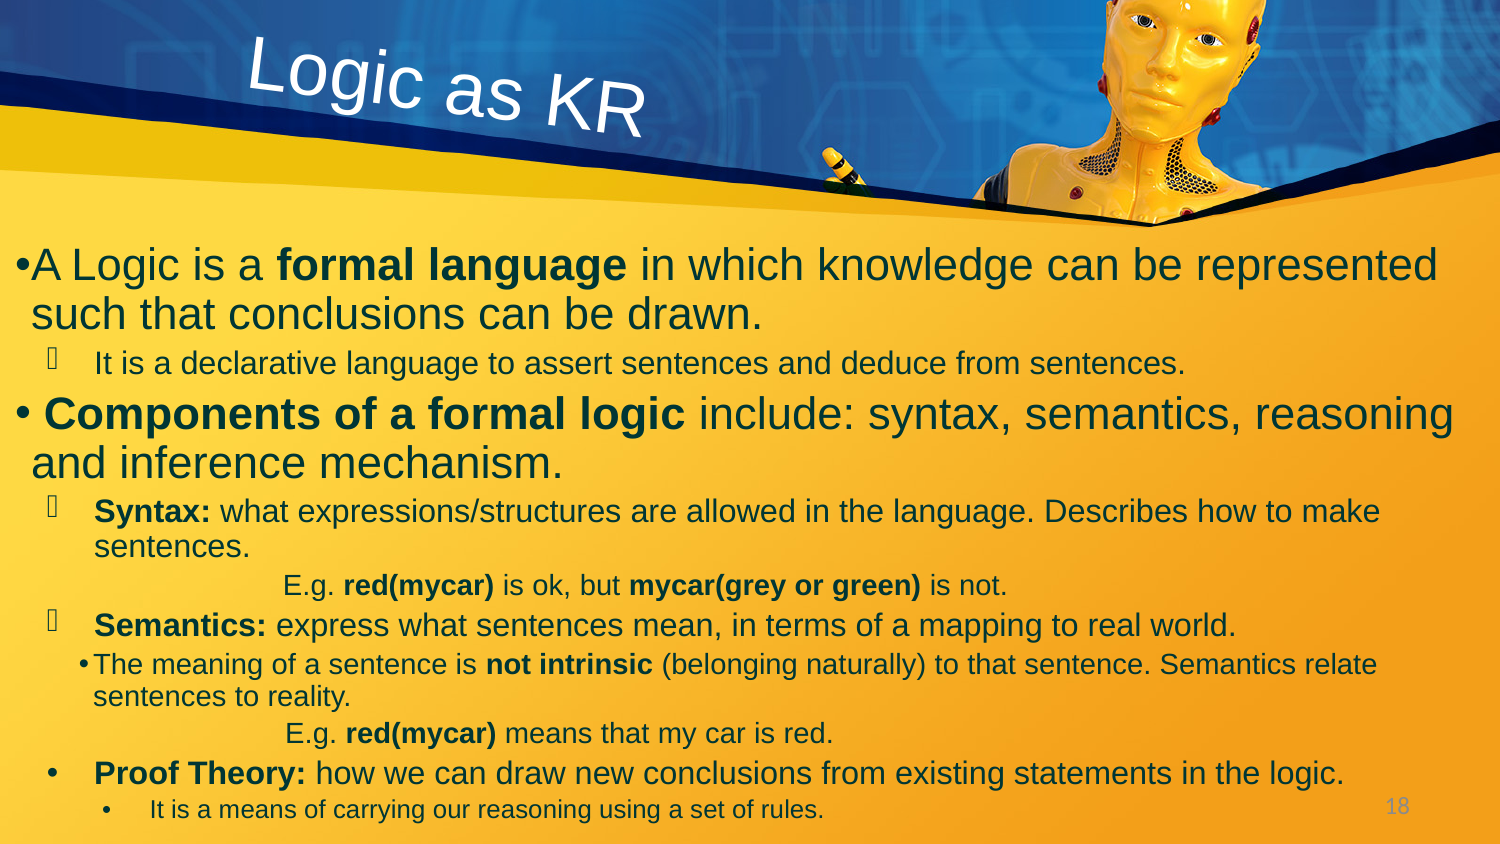

# Logic as KR
A Logic is a formal language in which knowledge can be represented such that conclusions can be drawn.
It is a declarative language to assert sentences and deduce from sentences.
 Components of a formal logic include: syntax, semantics, reasoning and inference mechanism.
Syntax: what expressions/structures are allowed in the language. Describes how to make sentences.
	                       E.g. red(mycar) is ok, but mycar(grey or green) is not.
Semantics: express what sentences mean, in terms of a mapping to real world.
The meaning of a sentence is not intrinsic (belonging naturally) to that sentence. Semantics relate sentences to reality.
                         E.g. red(mycar) means that my car is red.
Proof Theory: how we can draw new conclusions from existing statements in the logic.
It is a means of carrying our reasoning using a set of rules.

18